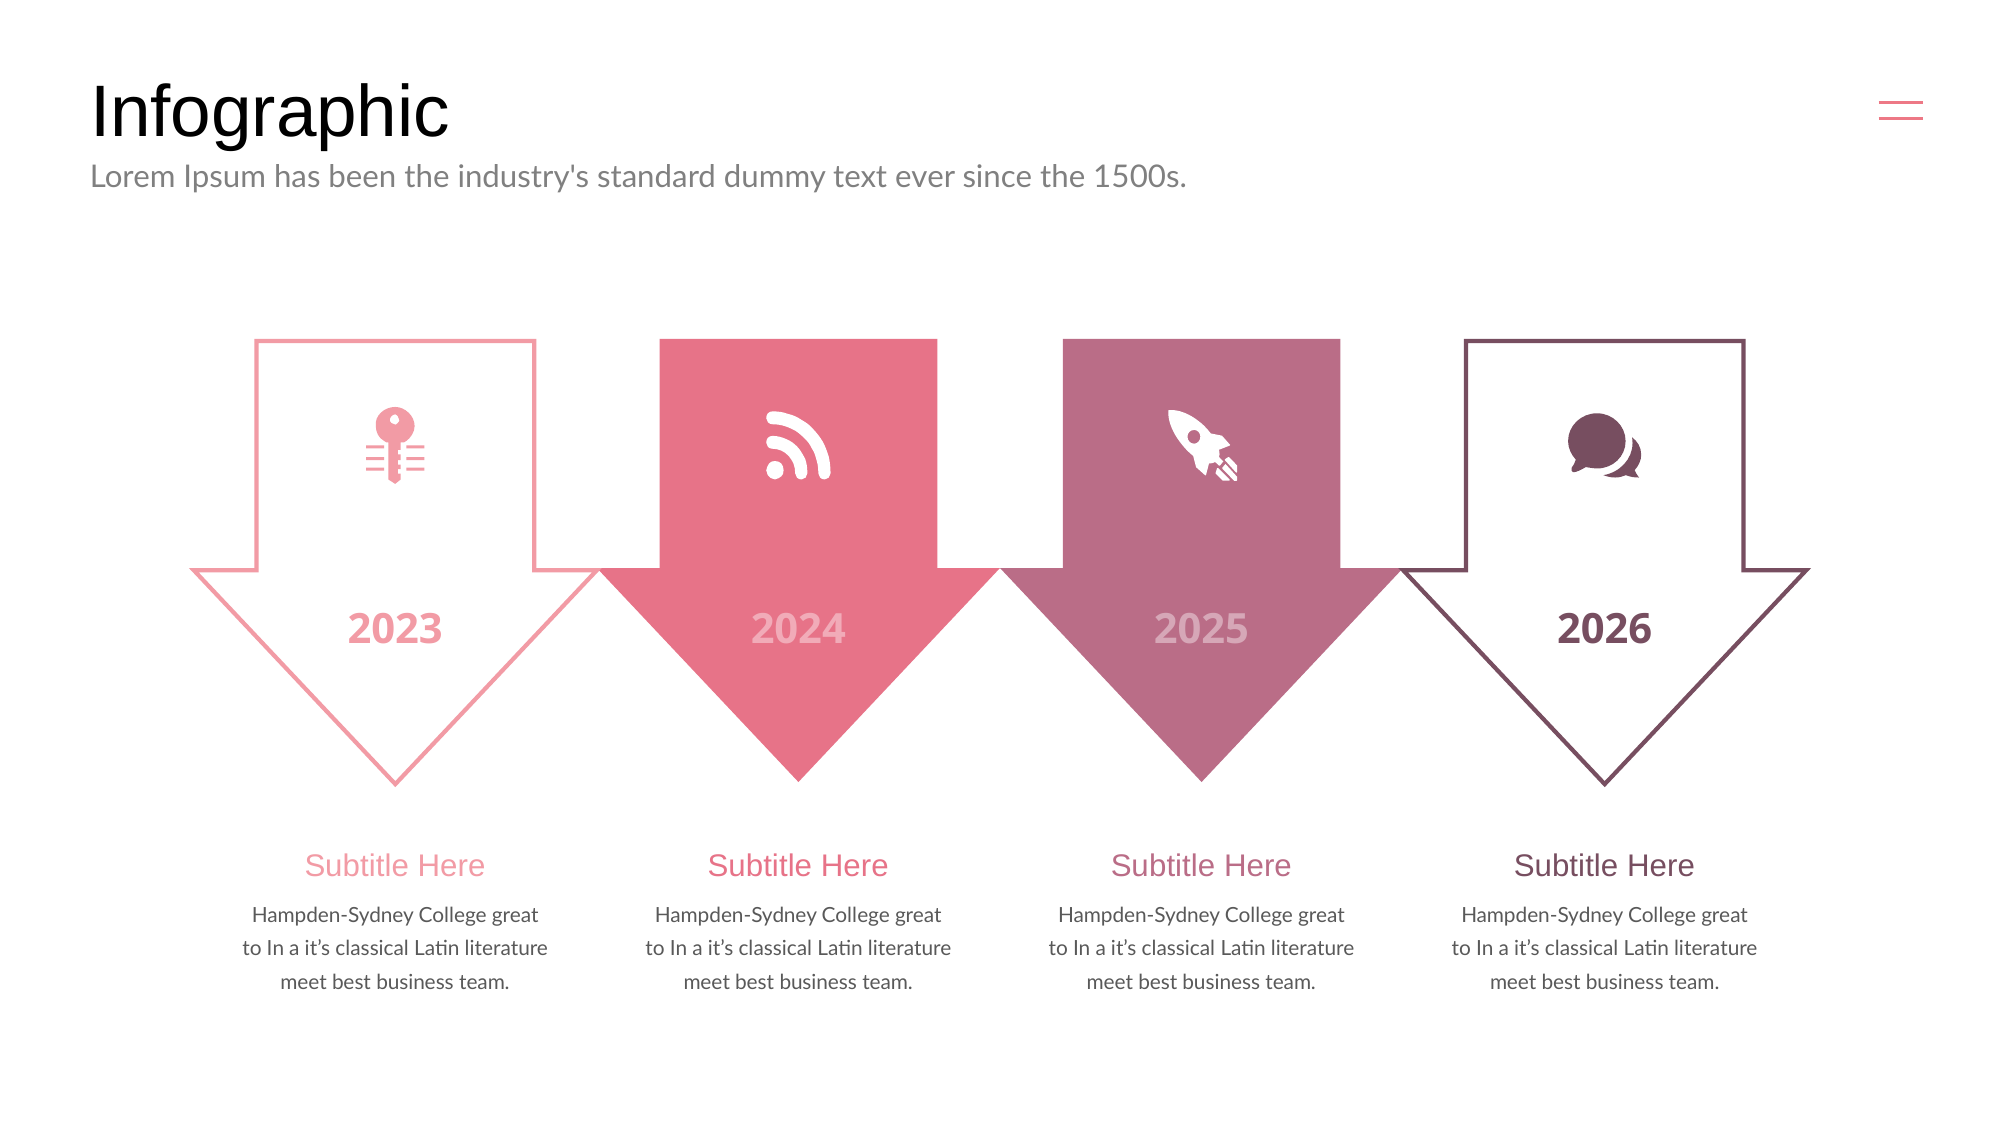

# Infographic
Lorem Ipsum has been the industry's standard dummy text ever since the 1500s.

2023
2024
2025
2026
Subtitle Here
Subtitle Here
Subtitle Here
Subtitle Here
Hampden-Sydney College great
to In a it’s classical Latin literature meet best business team.
Hampden-Sydney College great
to In a it’s classical Latin literature meet best business team.
Hampden-Sydney College great
to In a it’s classical Latin literature meet best business team.
Hampden-Sydney College great
to In a it’s classical Latin literature meet best business team.